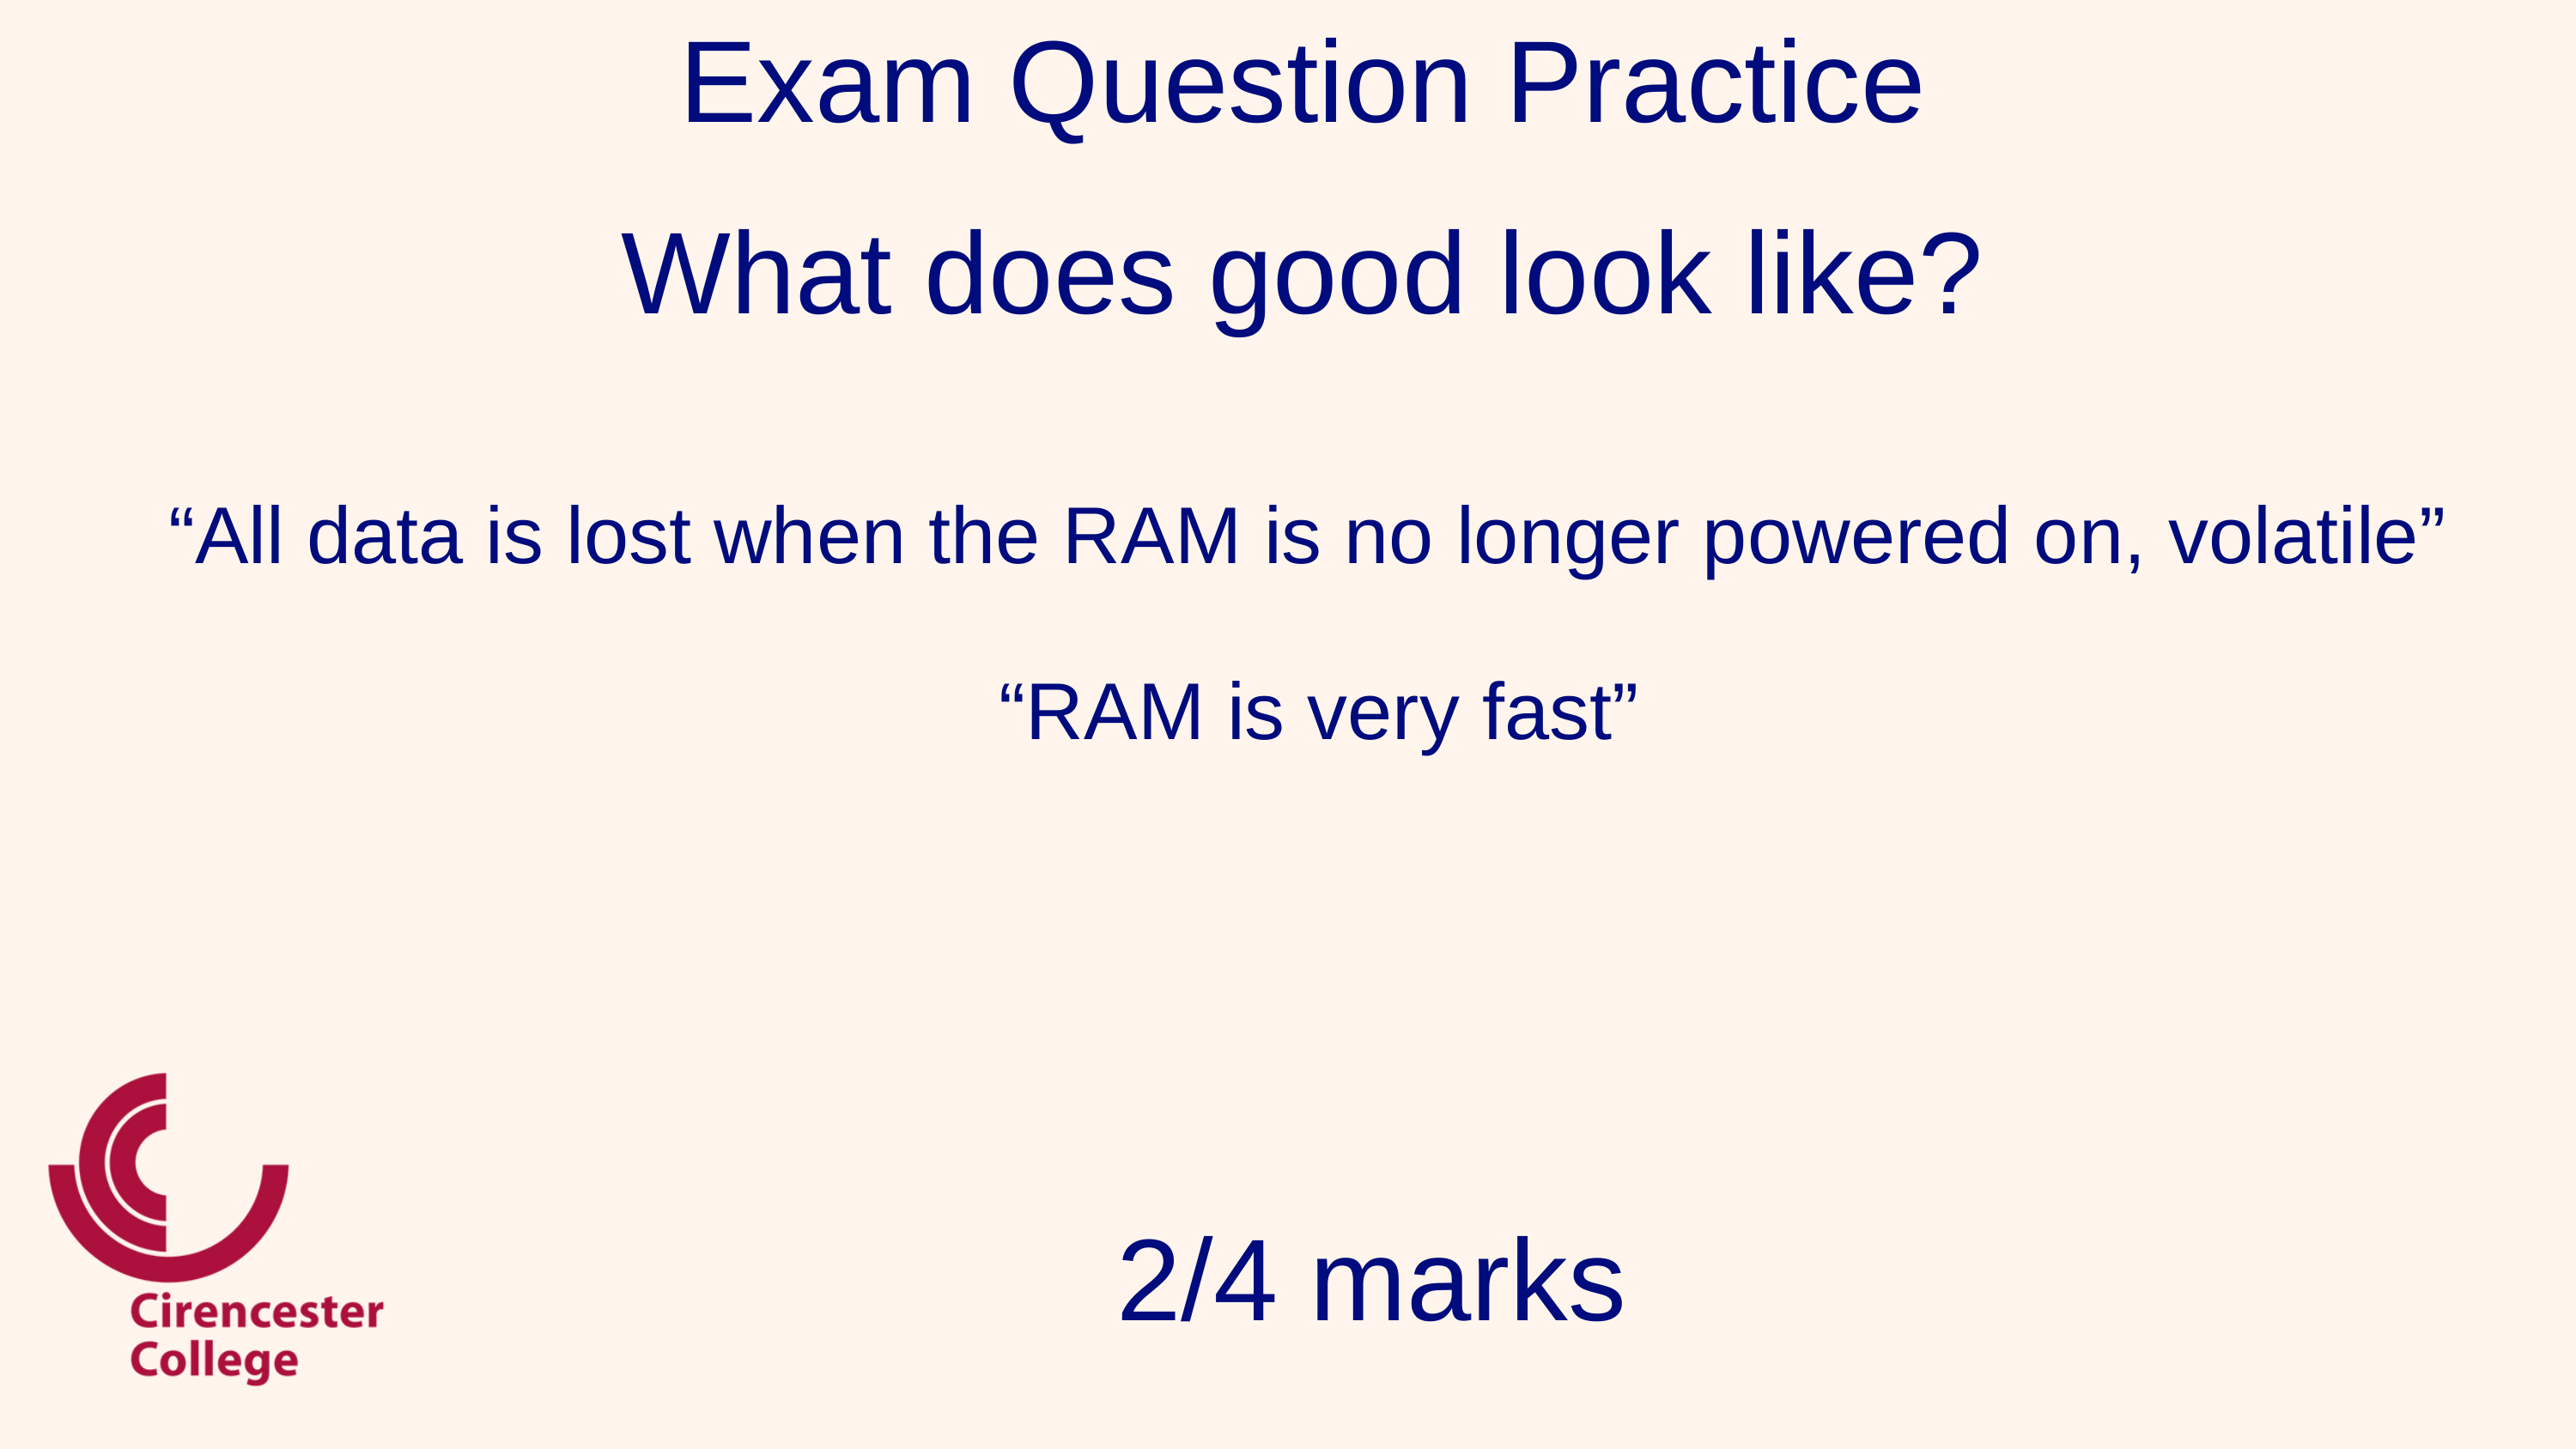

Exam Question Practice
What does good look like?
“All data is lost when the RAM is no longer powered on, volatile”
“RAM is very fast”

2/4 marks